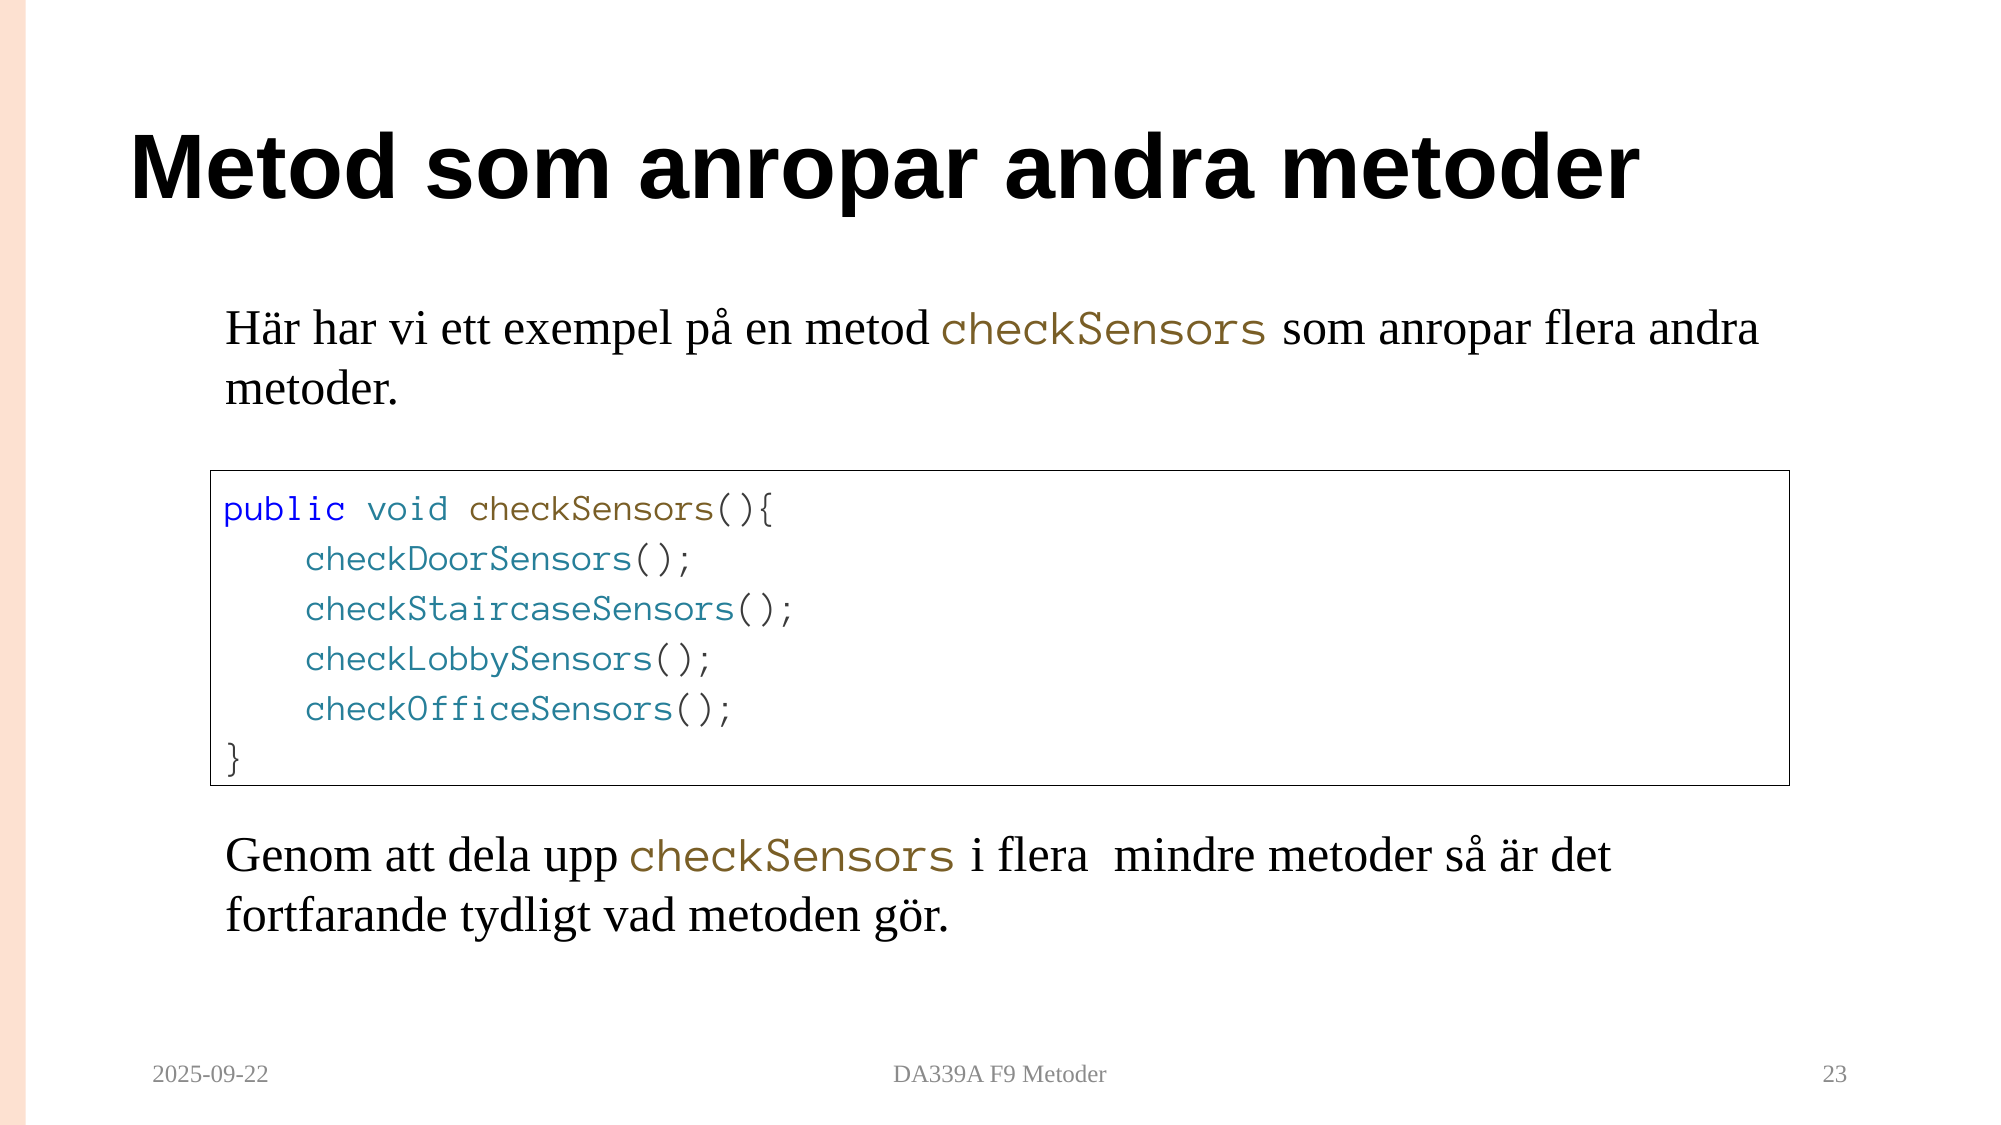

# Metod som anropar andra metoder
Här har vi ett exempel på en metod checkSensors som anropar flera andra metoder.
public void checkSensors(){
    checkDoorSensors();
    checkStaircaseSensors();
    checkLobbySensors();
    checkOfficeSensors();
}
Genom att dela upp checkSensors i flera  mindre metoder så är det fortfarande tydligt vad metoden gör.
2025-09-22
DA339A F9 Metoder
23